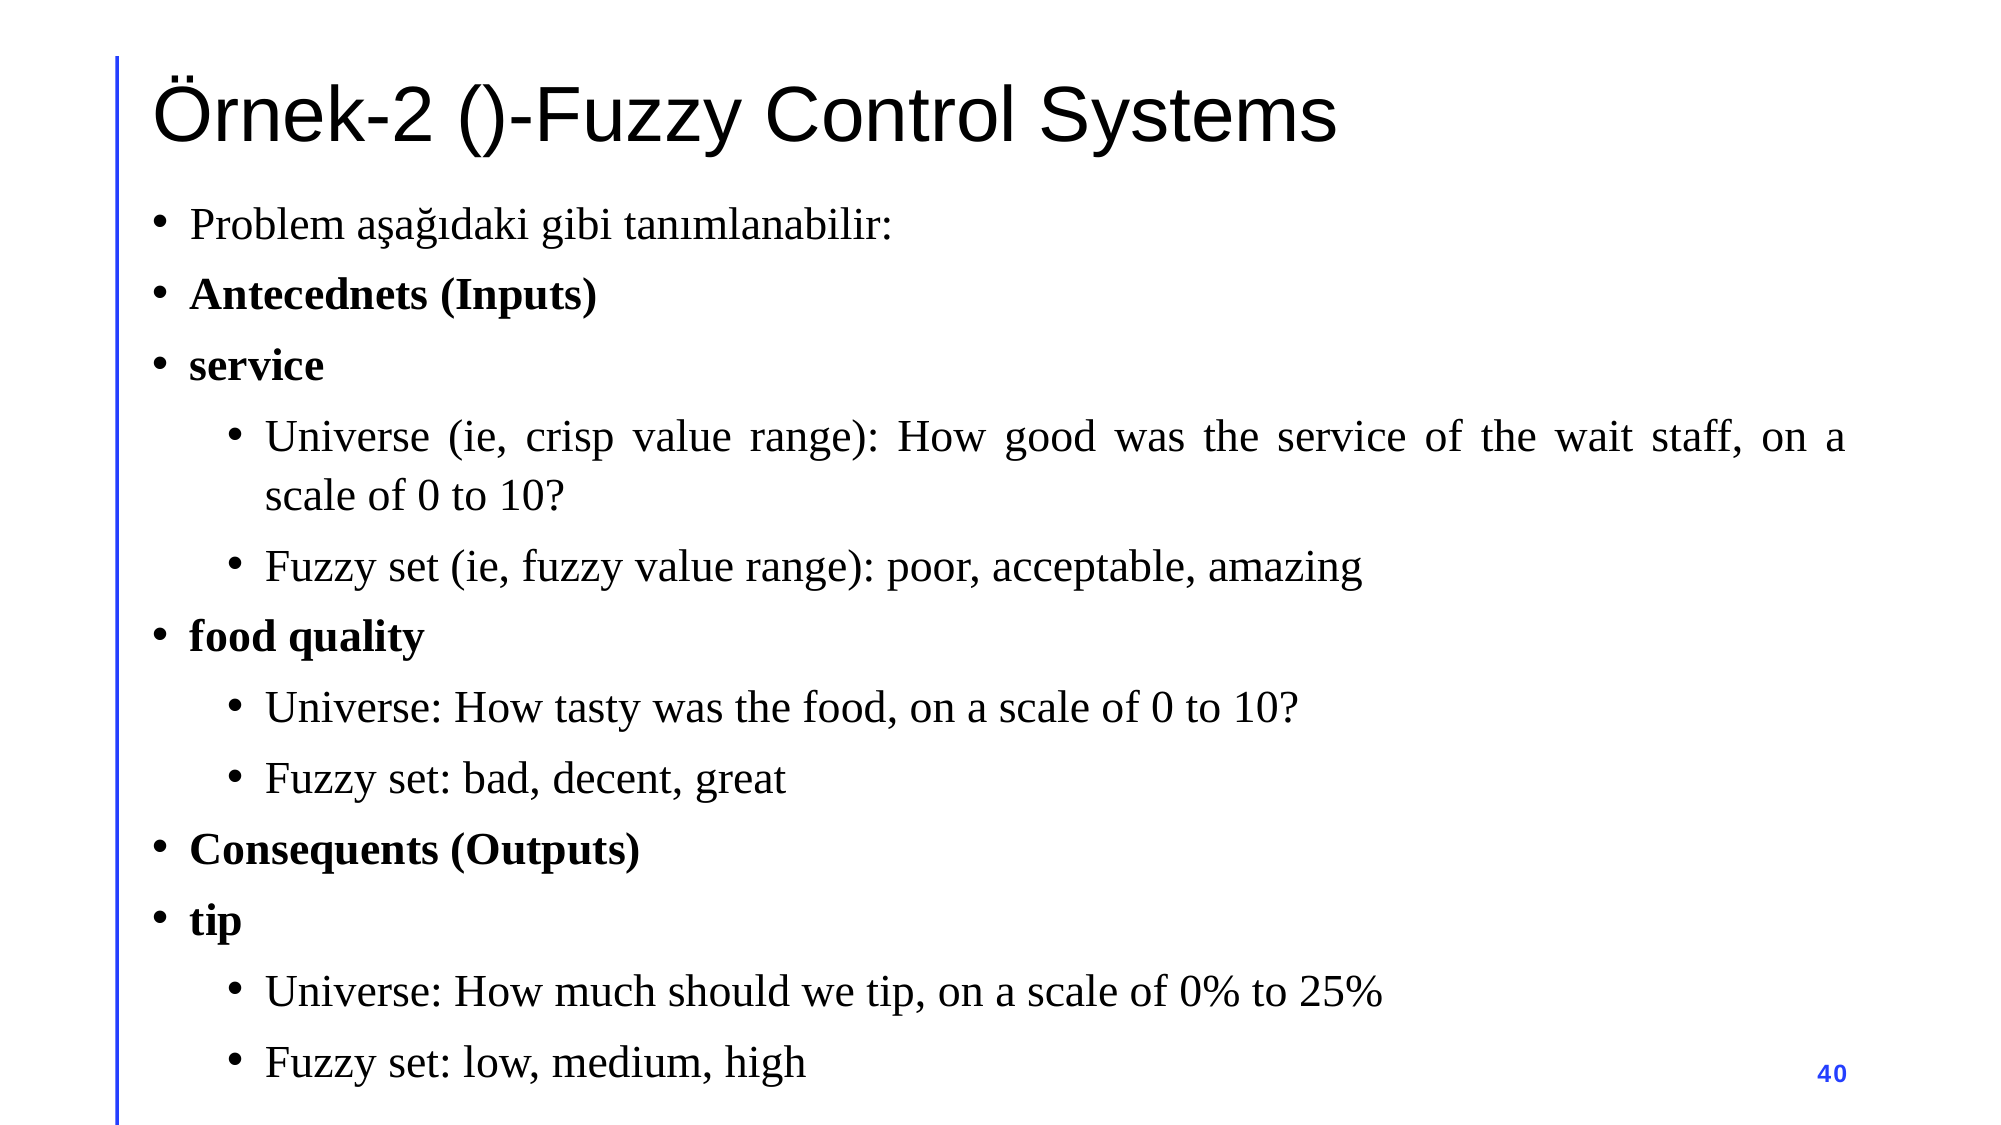

# Örnek-2 ()-Fuzzy Control Systems
Problem aşağıdaki gibi tanımlanabilir:
Antecednets (Inputs)
service
Universe (ie, crisp value range): How good was the service of the wait staff, on a scale of 0 to 10?
Fuzzy set (ie, fuzzy value range): poor, acceptable, amazing
food quality
Universe: How tasty was the food, on a scale of 0 to 10?
Fuzzy set: bad, decent, great
Consequents (Outputs)
tip
Universe: How much should we tip, on a scale of 0% to 25%
Fuzzy set: low, medium, high

40